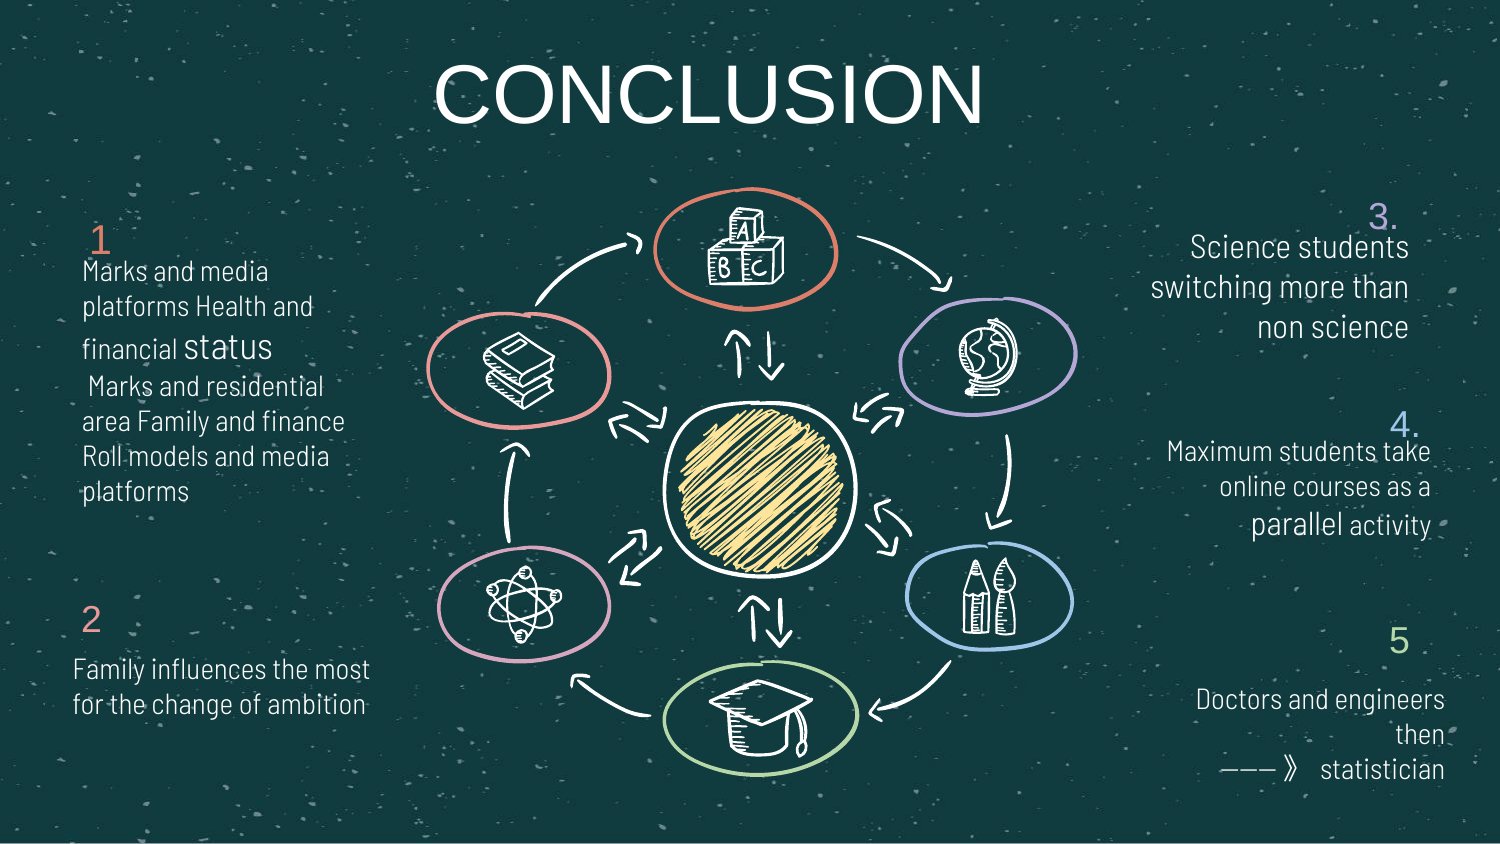

CONCLUSION
1

3.

Marks and media platforms Health and financial status
 Marks and residential area Family and finance Roll models and media platforms
Science students switching more than non science

4.

Maximum students take online courses as a parallel activity

2

 5

Family influences the most for the change of ambition

Doctors and engineers then ------》statistician